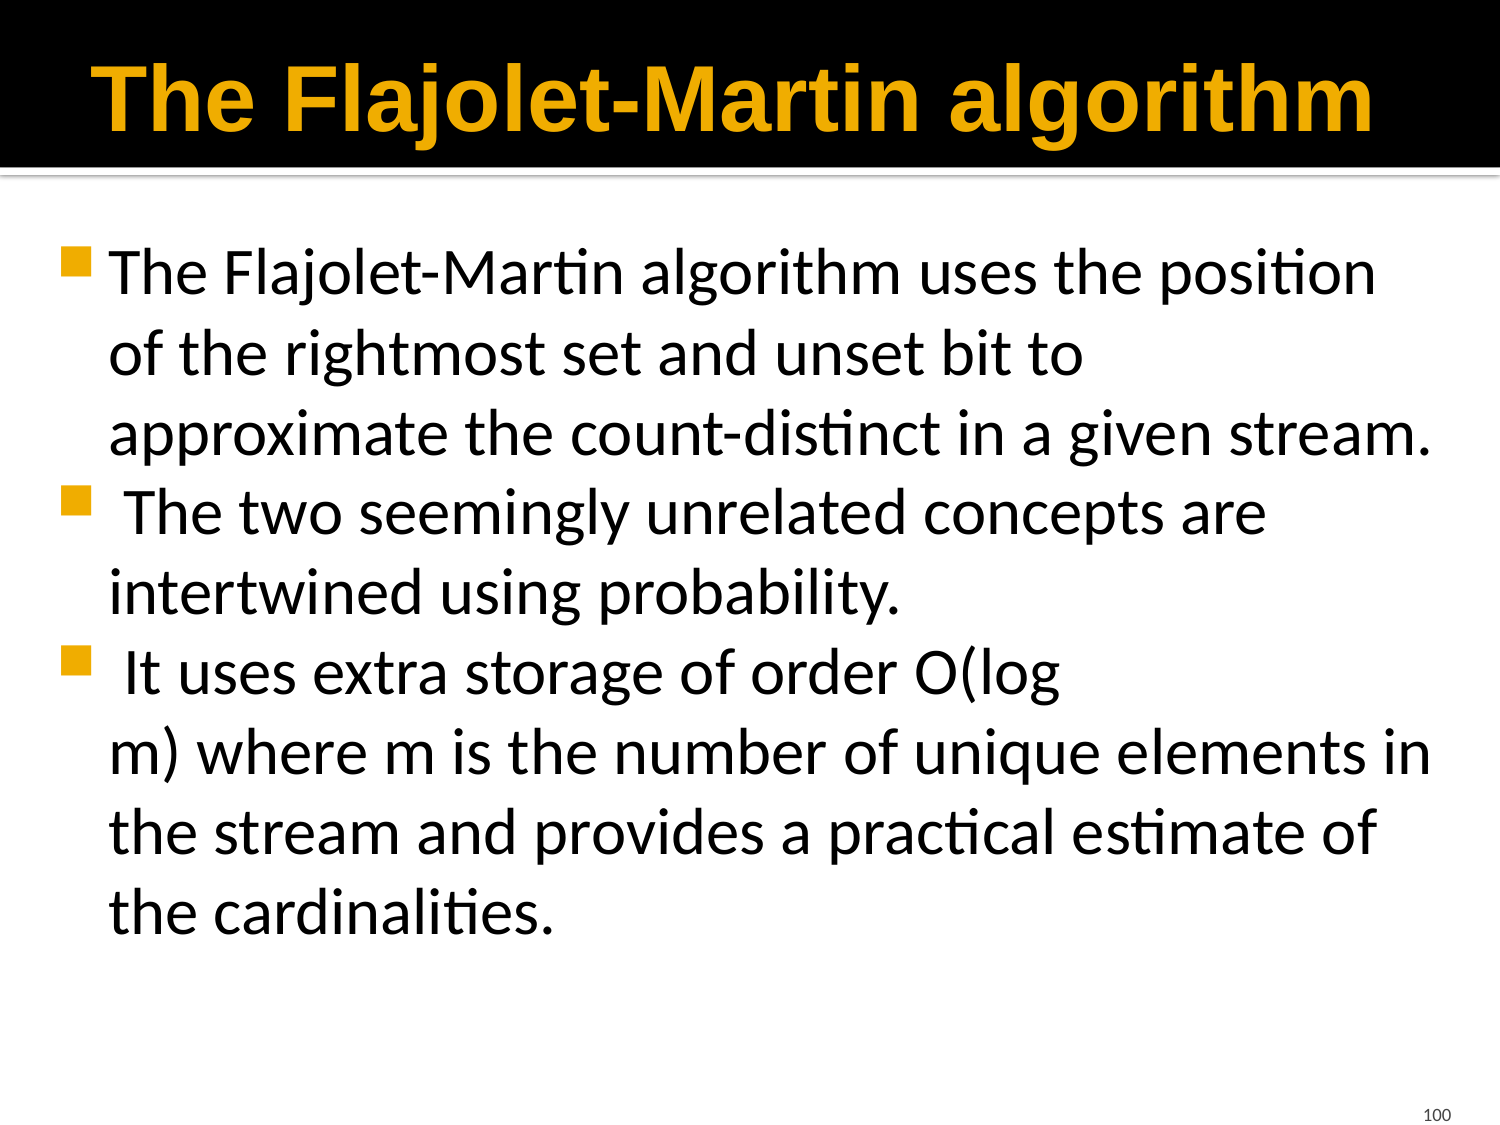

# The Flajolet-Martin algorithm
The Flajolet-Martin algorithm uses the position of the rightmost set and unset bit to approximate the count-distinct in a given stream.
 The two seemingly unrelated concepts are intertwined using probability.
 It uses extra storage of order O(log m) where m is the number of unique elements in the stream and provides a practical estimate of the cardinalities.
100